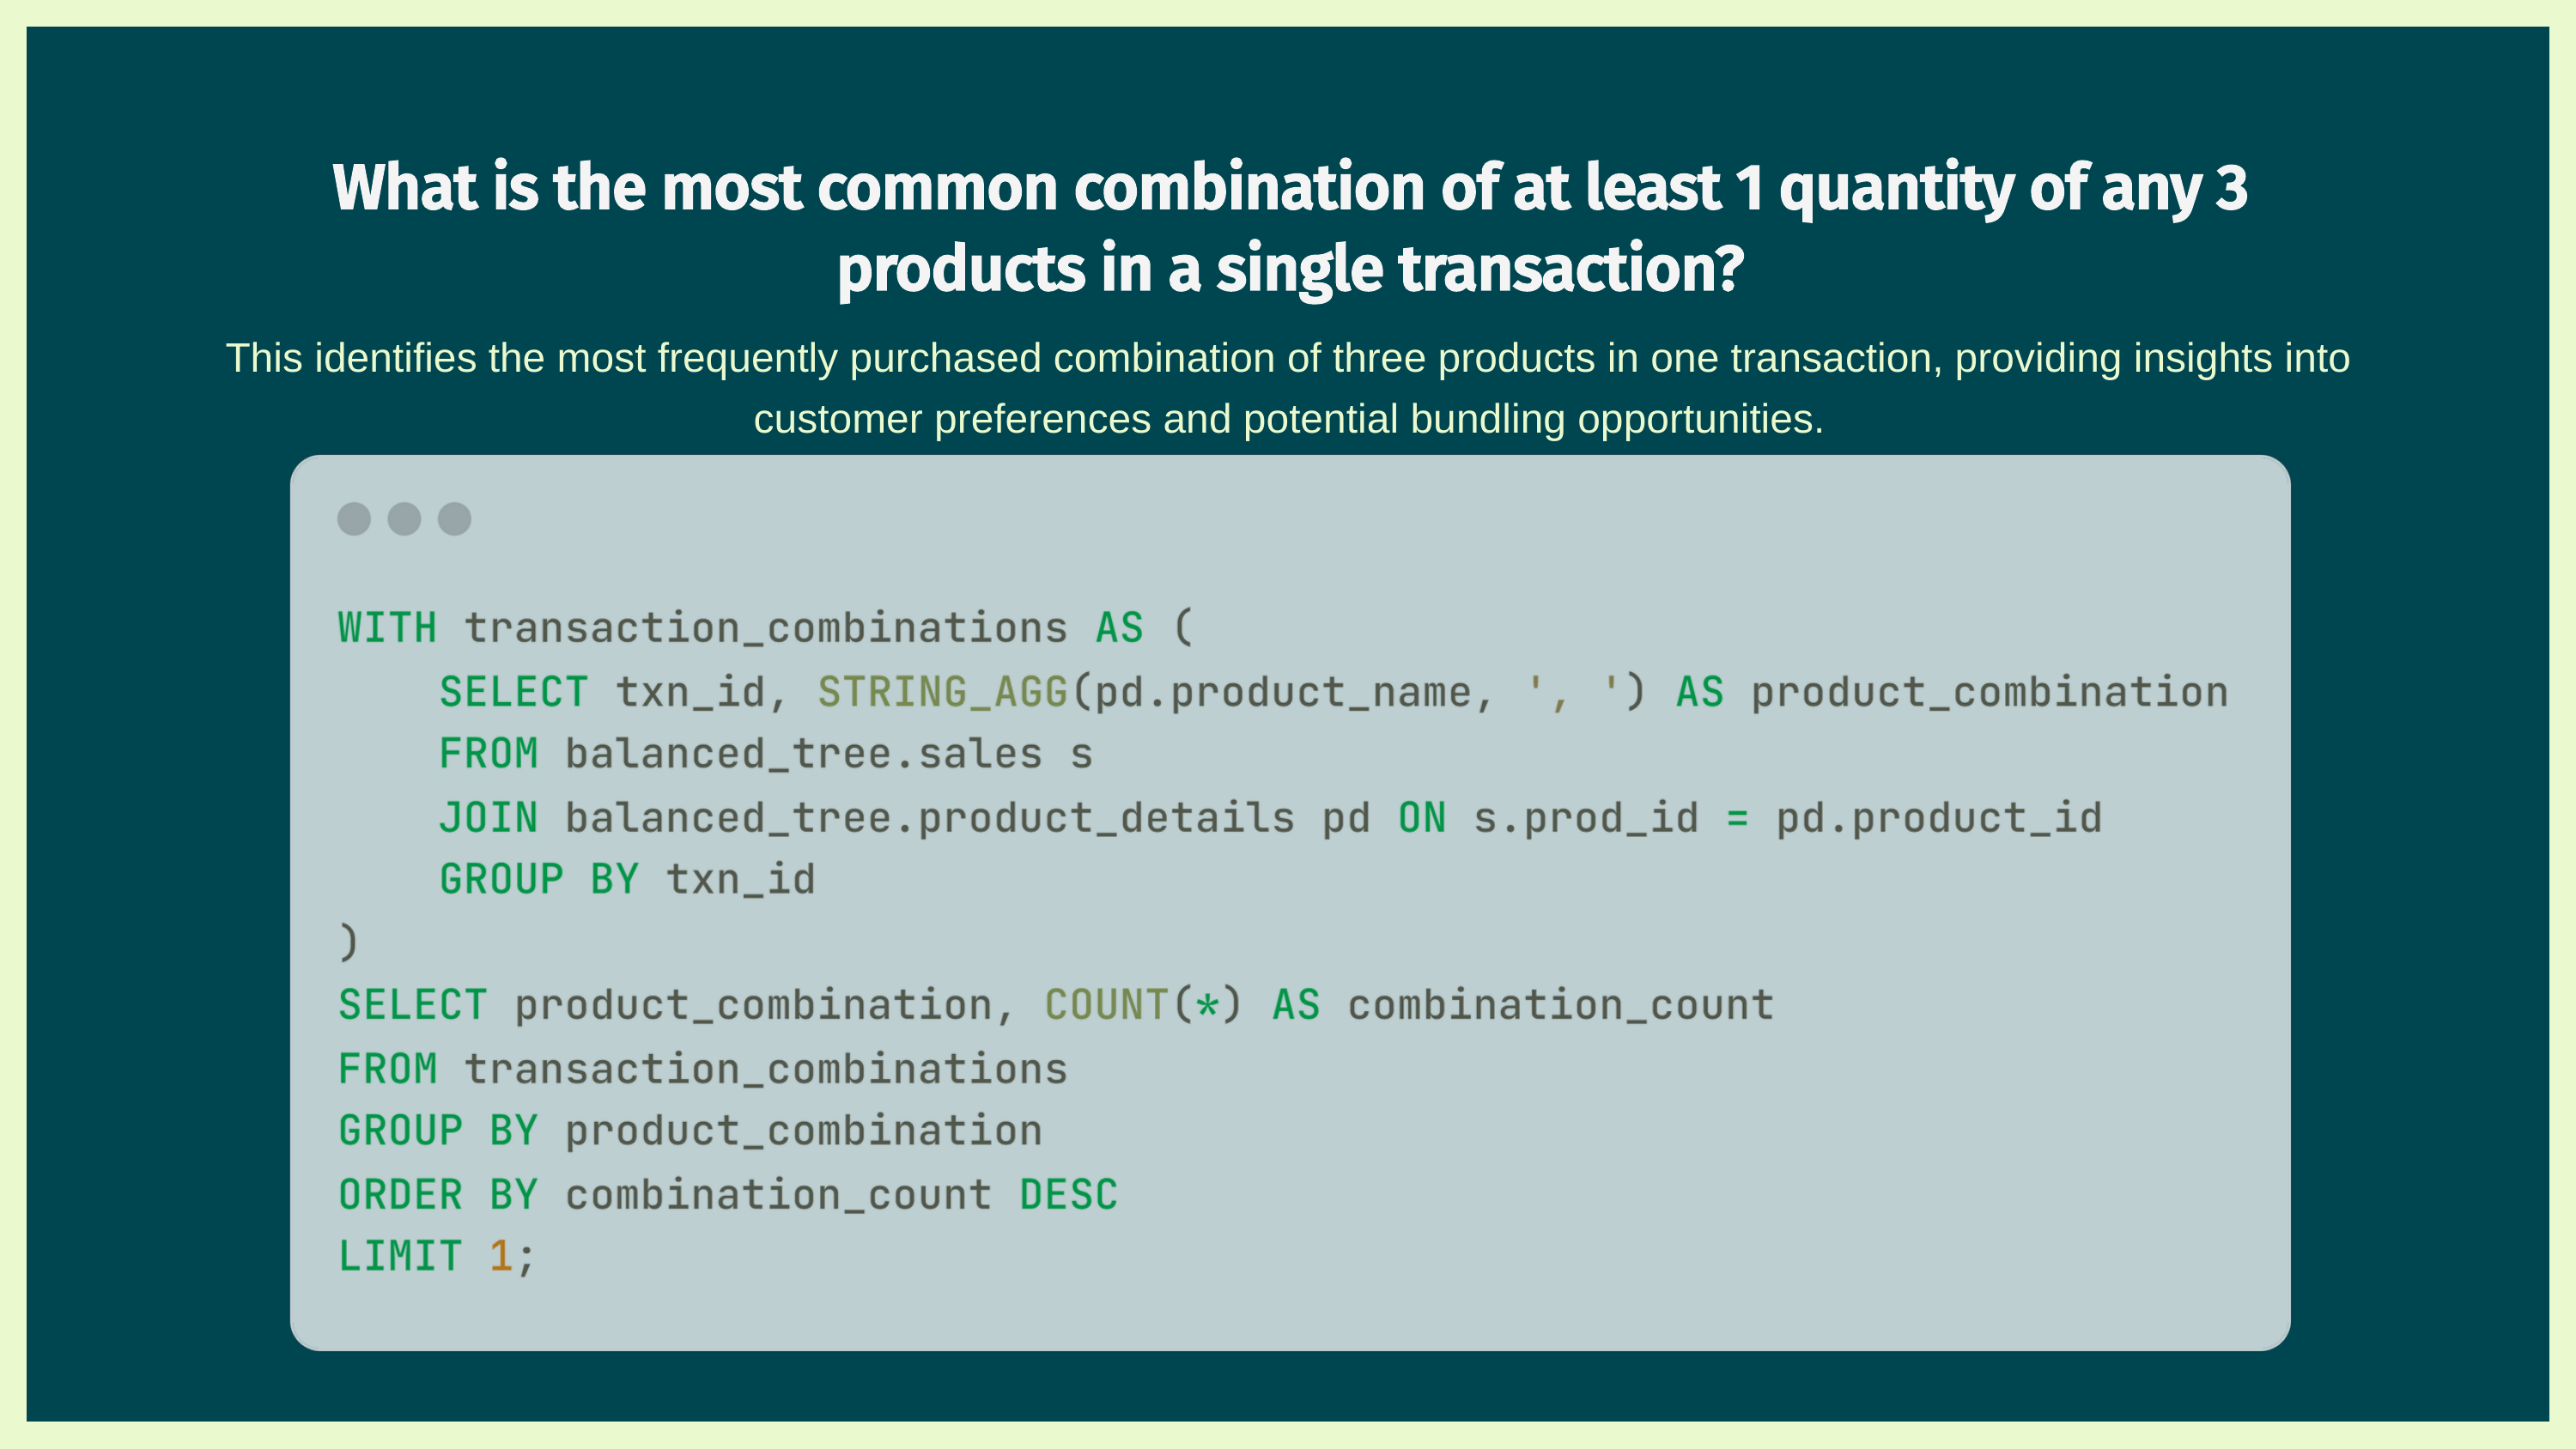

What is the most common combination of at least 1 quantity of any 3 products in a single transaction?
This identifies the most frequently purchased combination of three products in one transaction, providing insights into customer preferences and potential bundling opportunities.